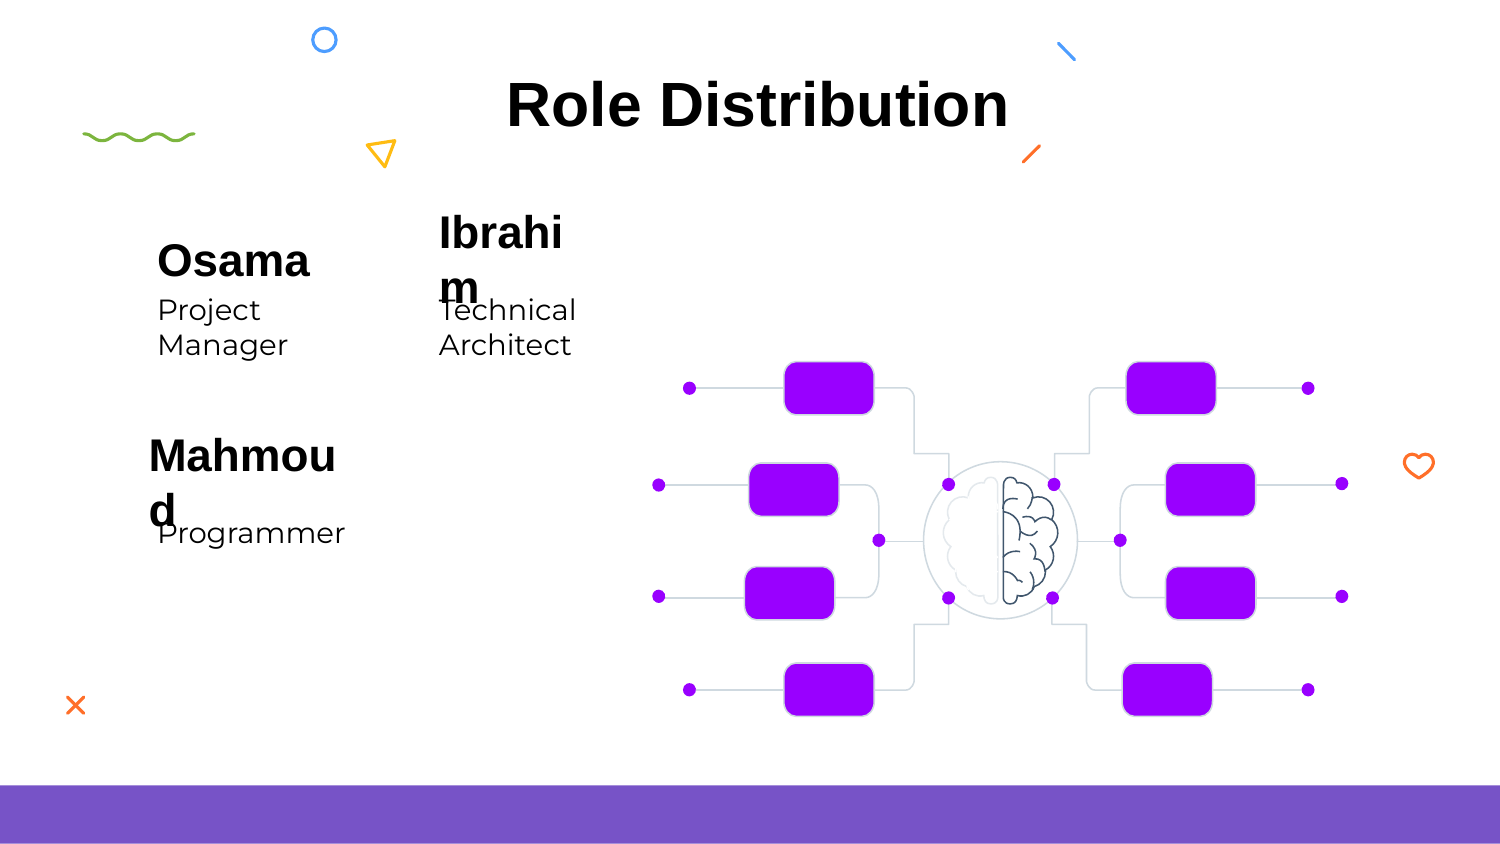

# Role Distribution
Osama
Ibrahim
Technical Architect
Project Manager

Mahmoud
Programmer